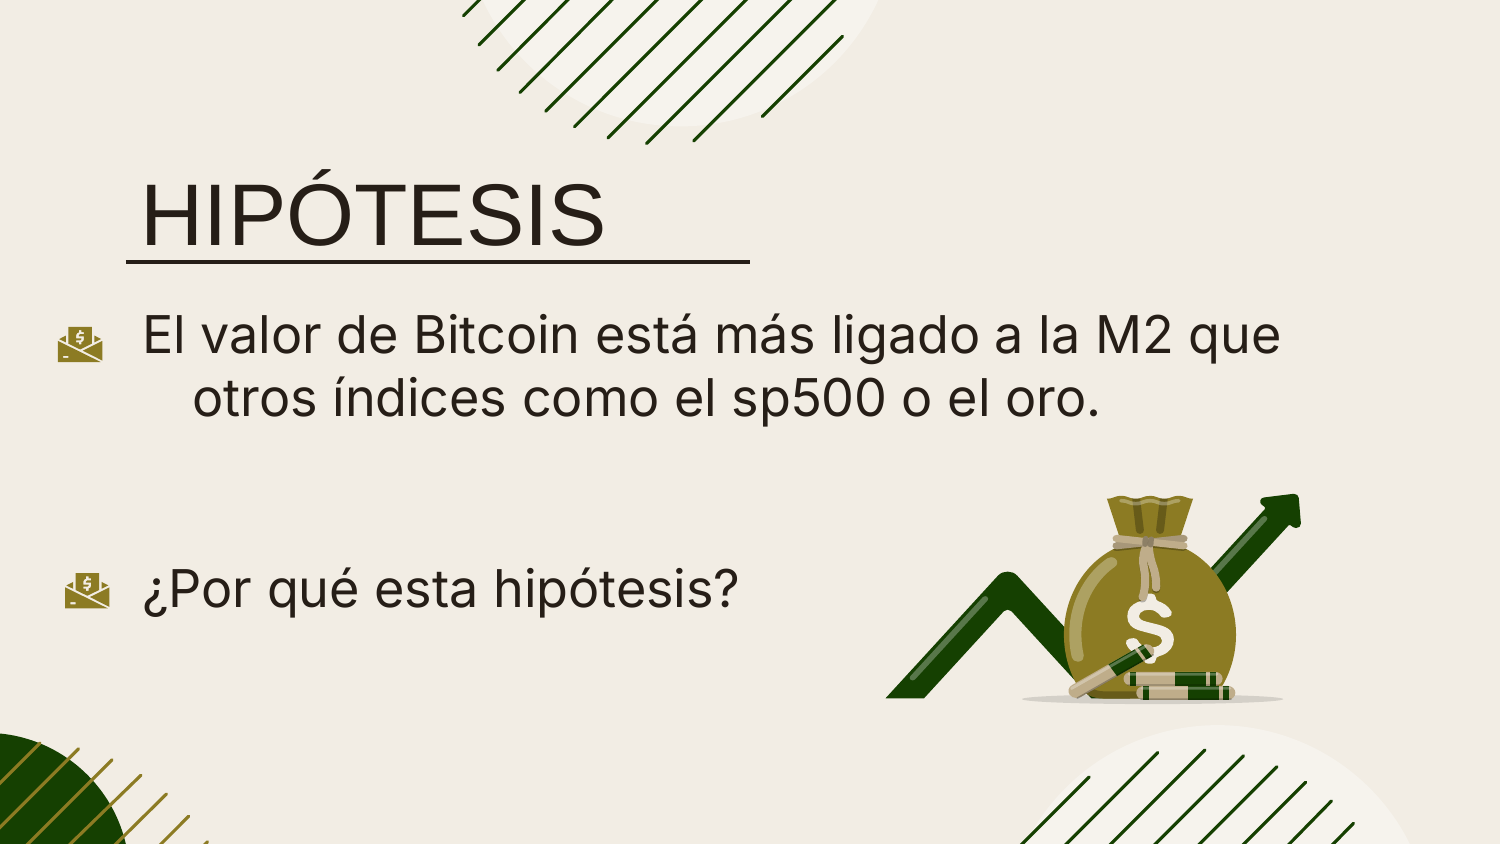

# HIPÓTESIS
El valor de Bitcoin está más ligado a la M2 que otros índices como el sp500 o el oro.

¿Por qué esta hipótesis?